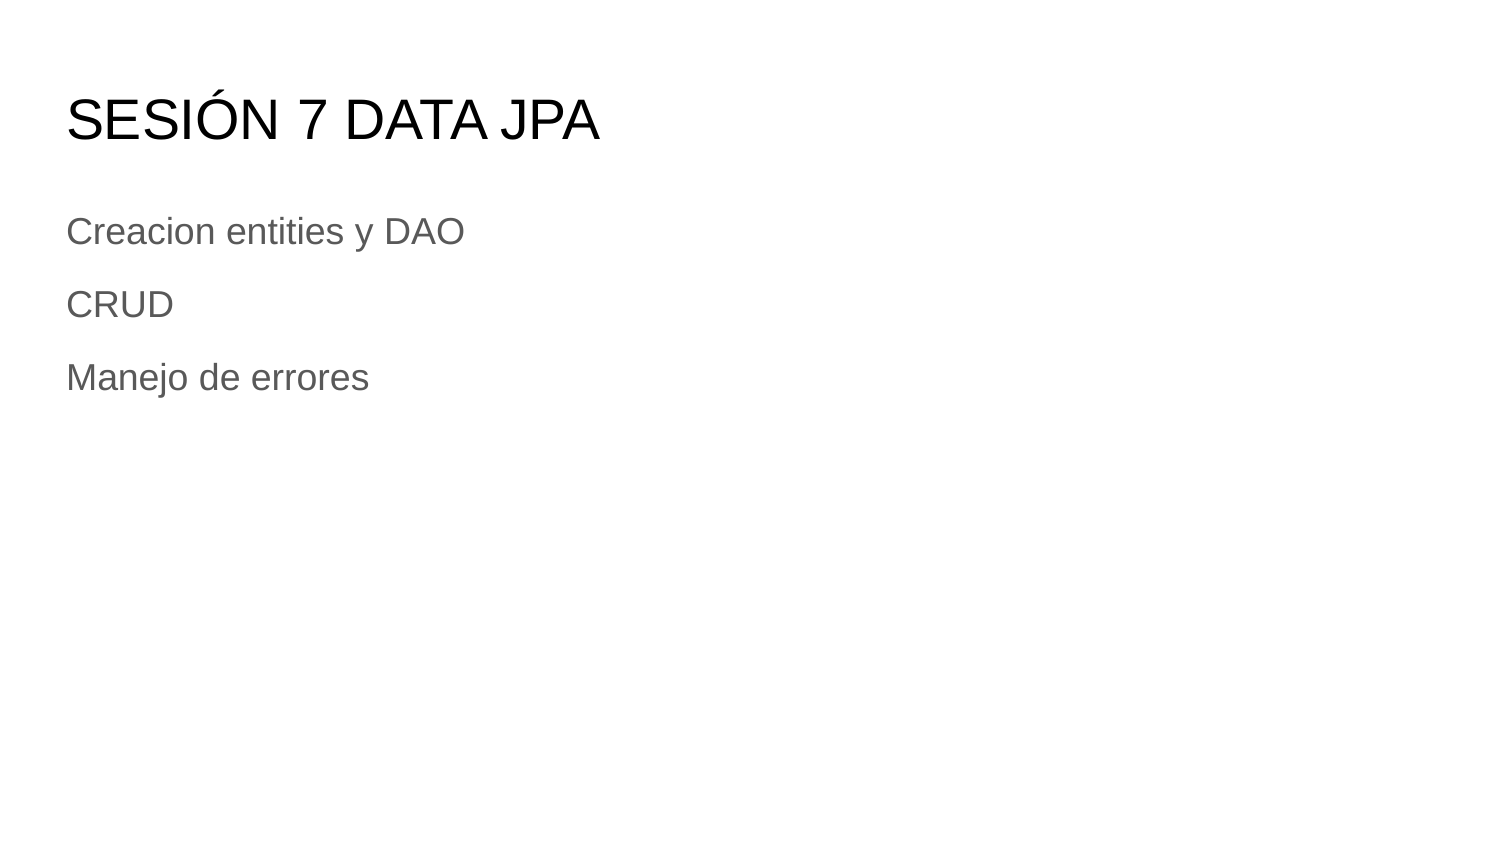

# SESIÓN 7 DATA JPA

Creacion entities y DAO
CRUD
Manejo de errores